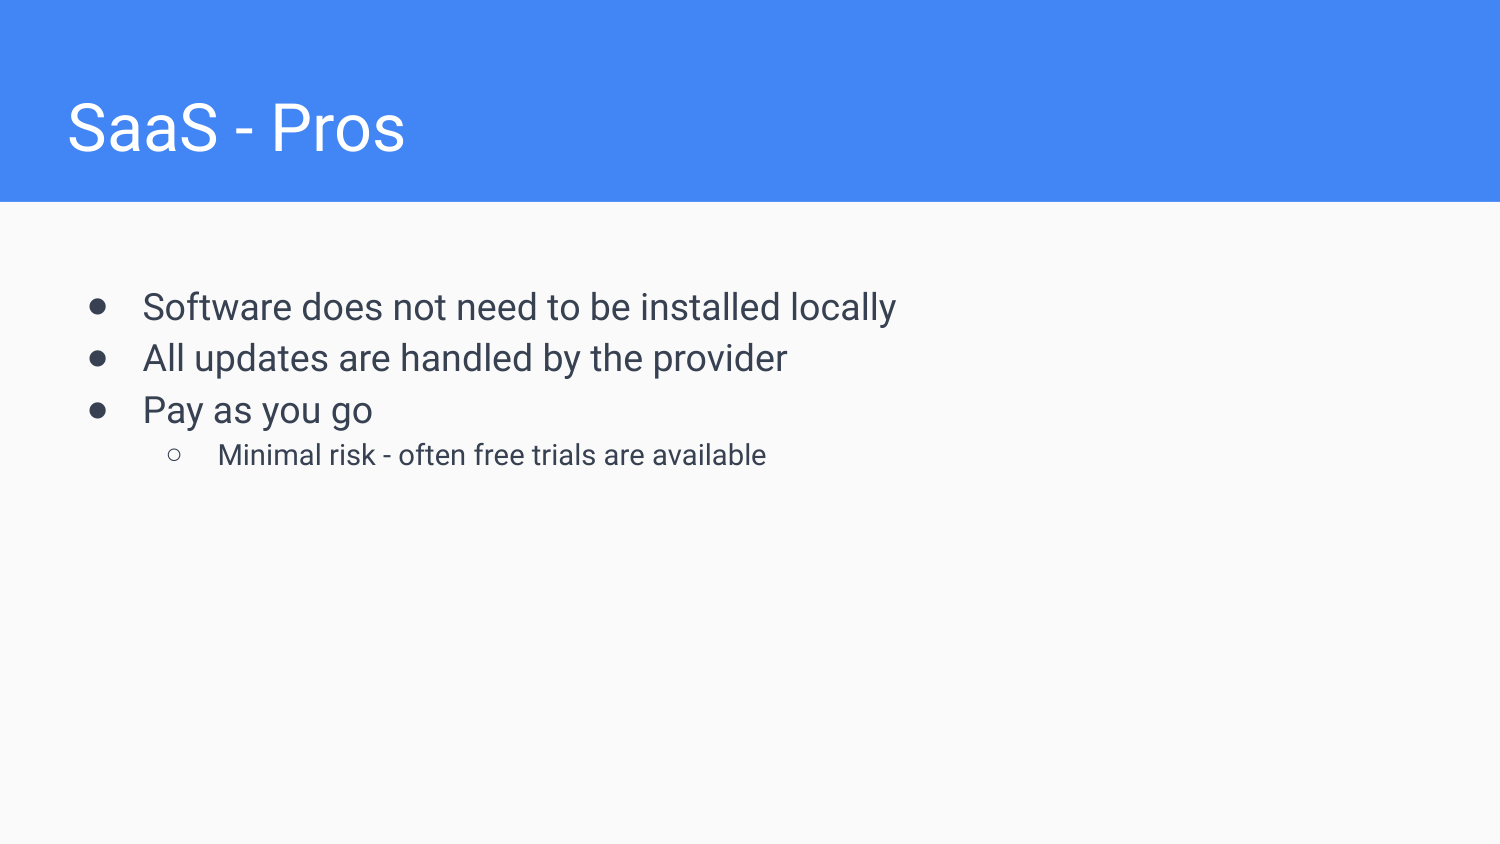

# SaaS - Pros
Software does not need to be installed locally
All updates are handled by the provider
Pay as you go
Minimal risk - often free trials are available